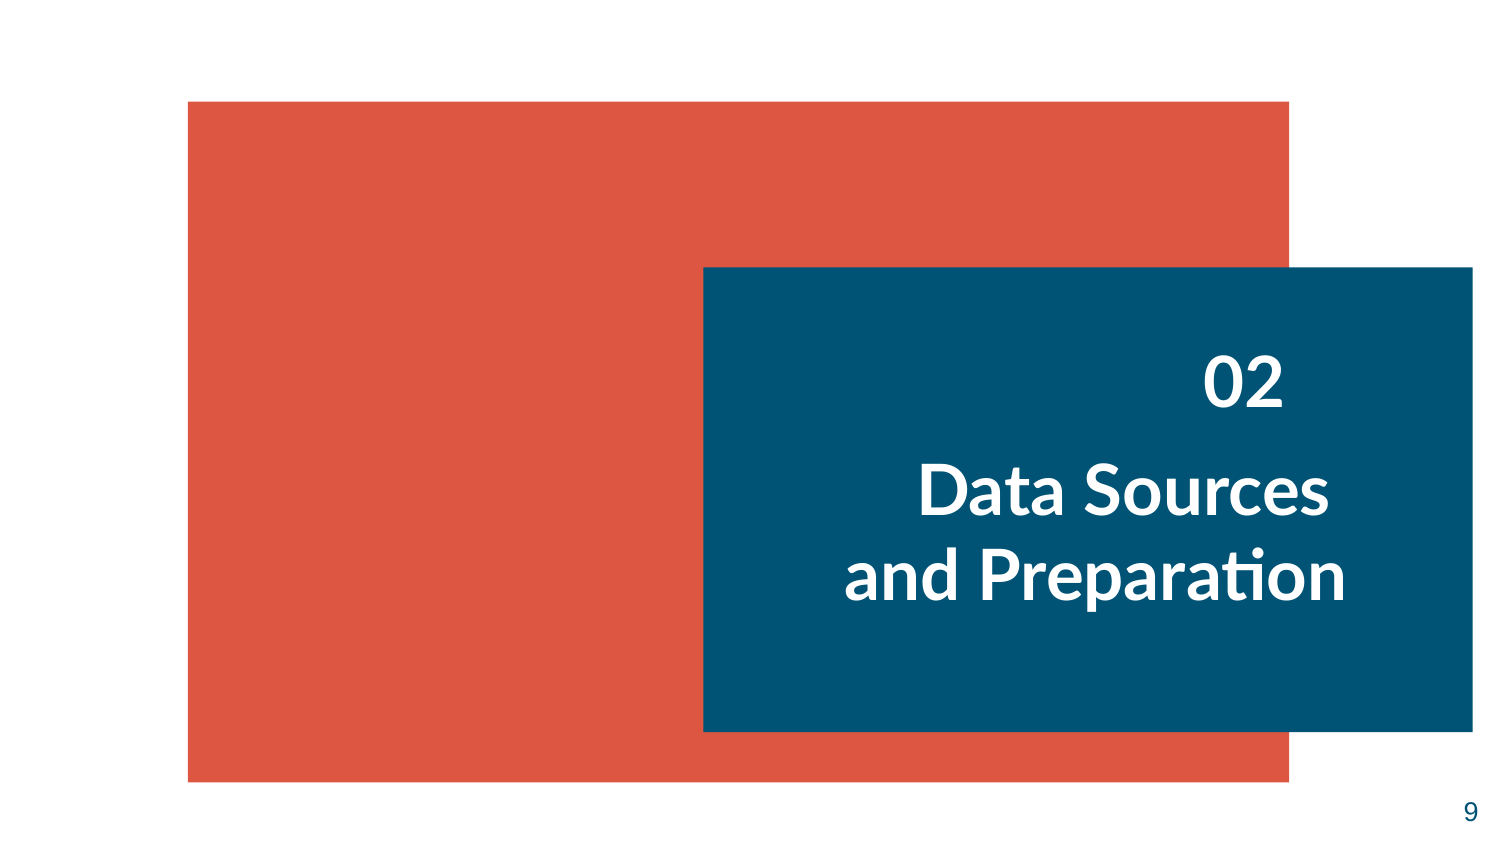

02
# Data Sources
and Preparation
9